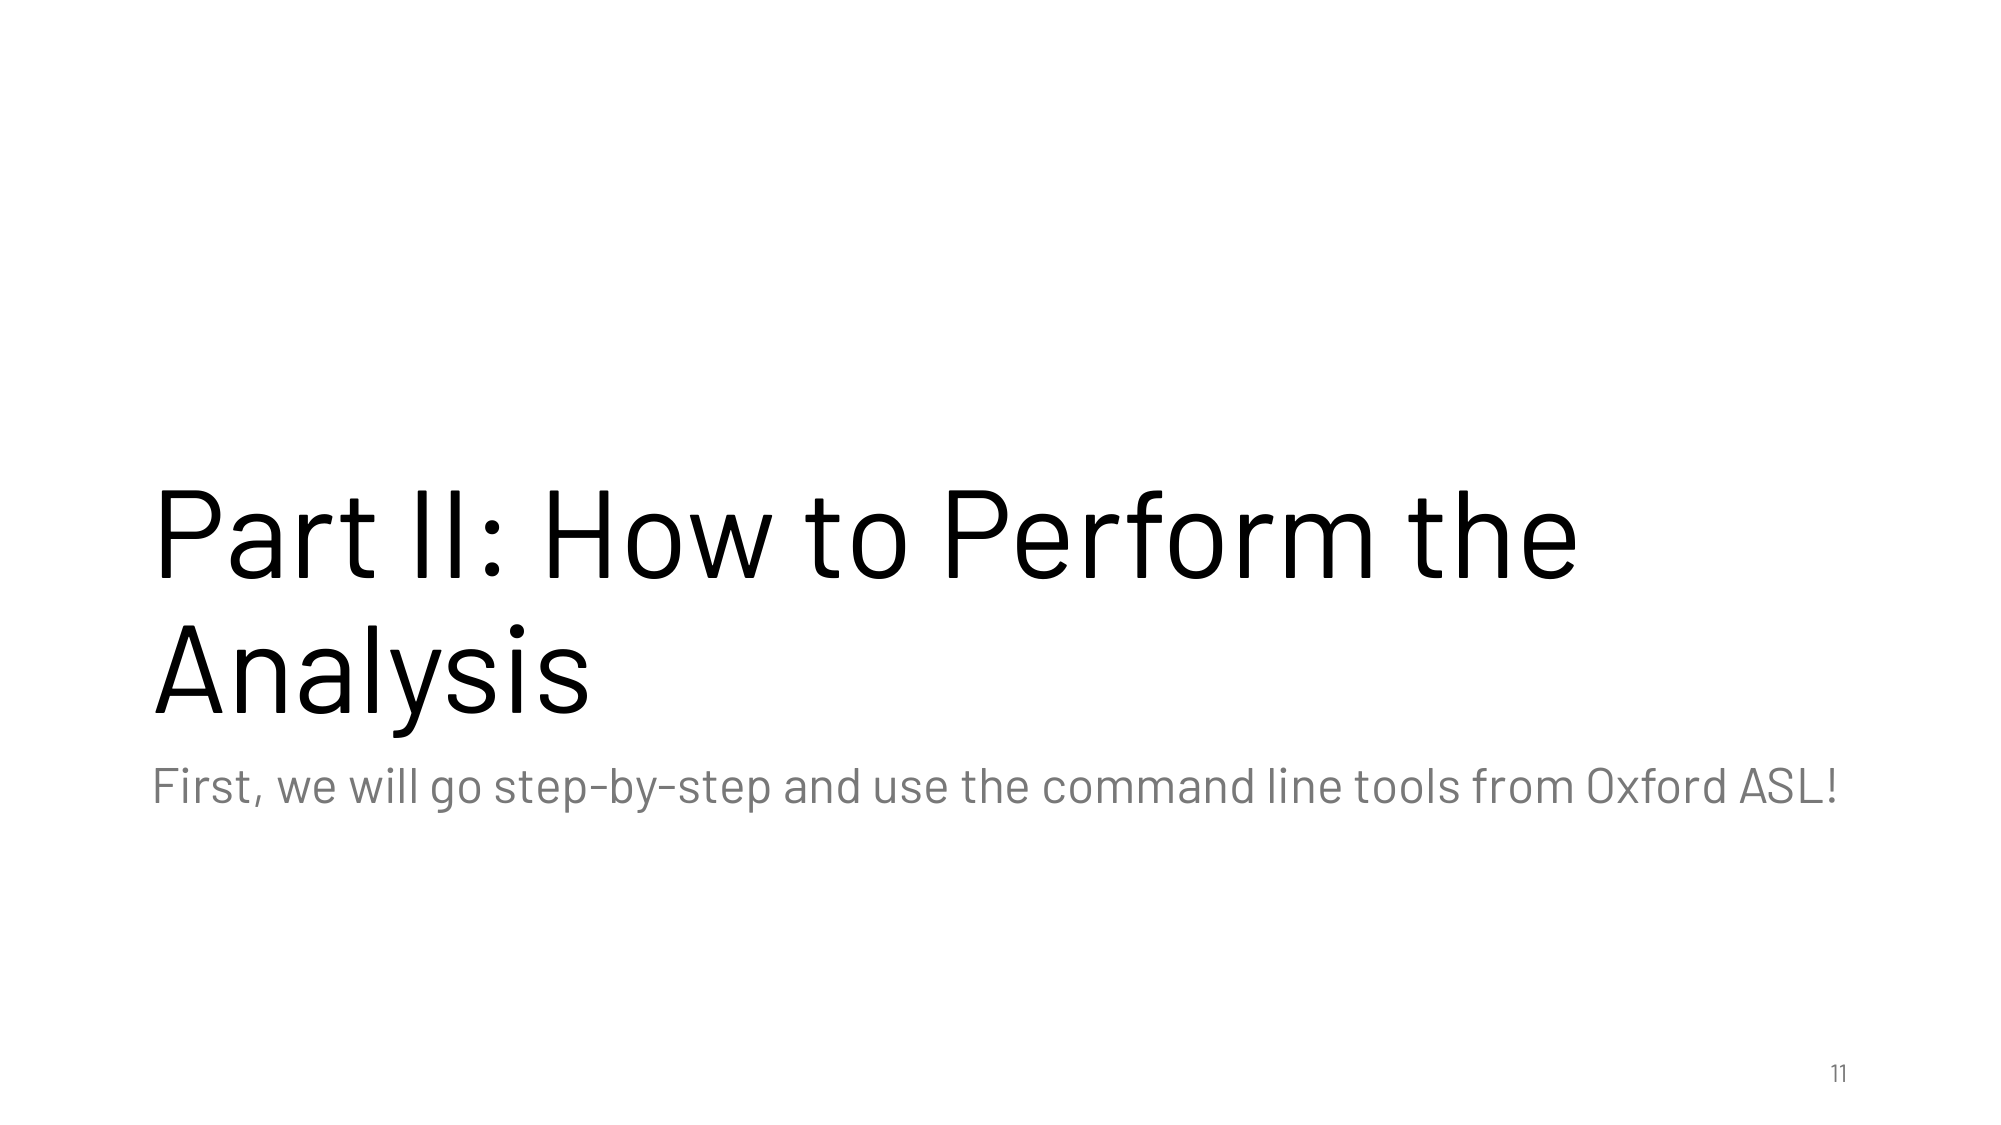

# Part II: How to Perform the Analysis
First, we will go step-by-step and use the command line tools from Oxford ASL!
11